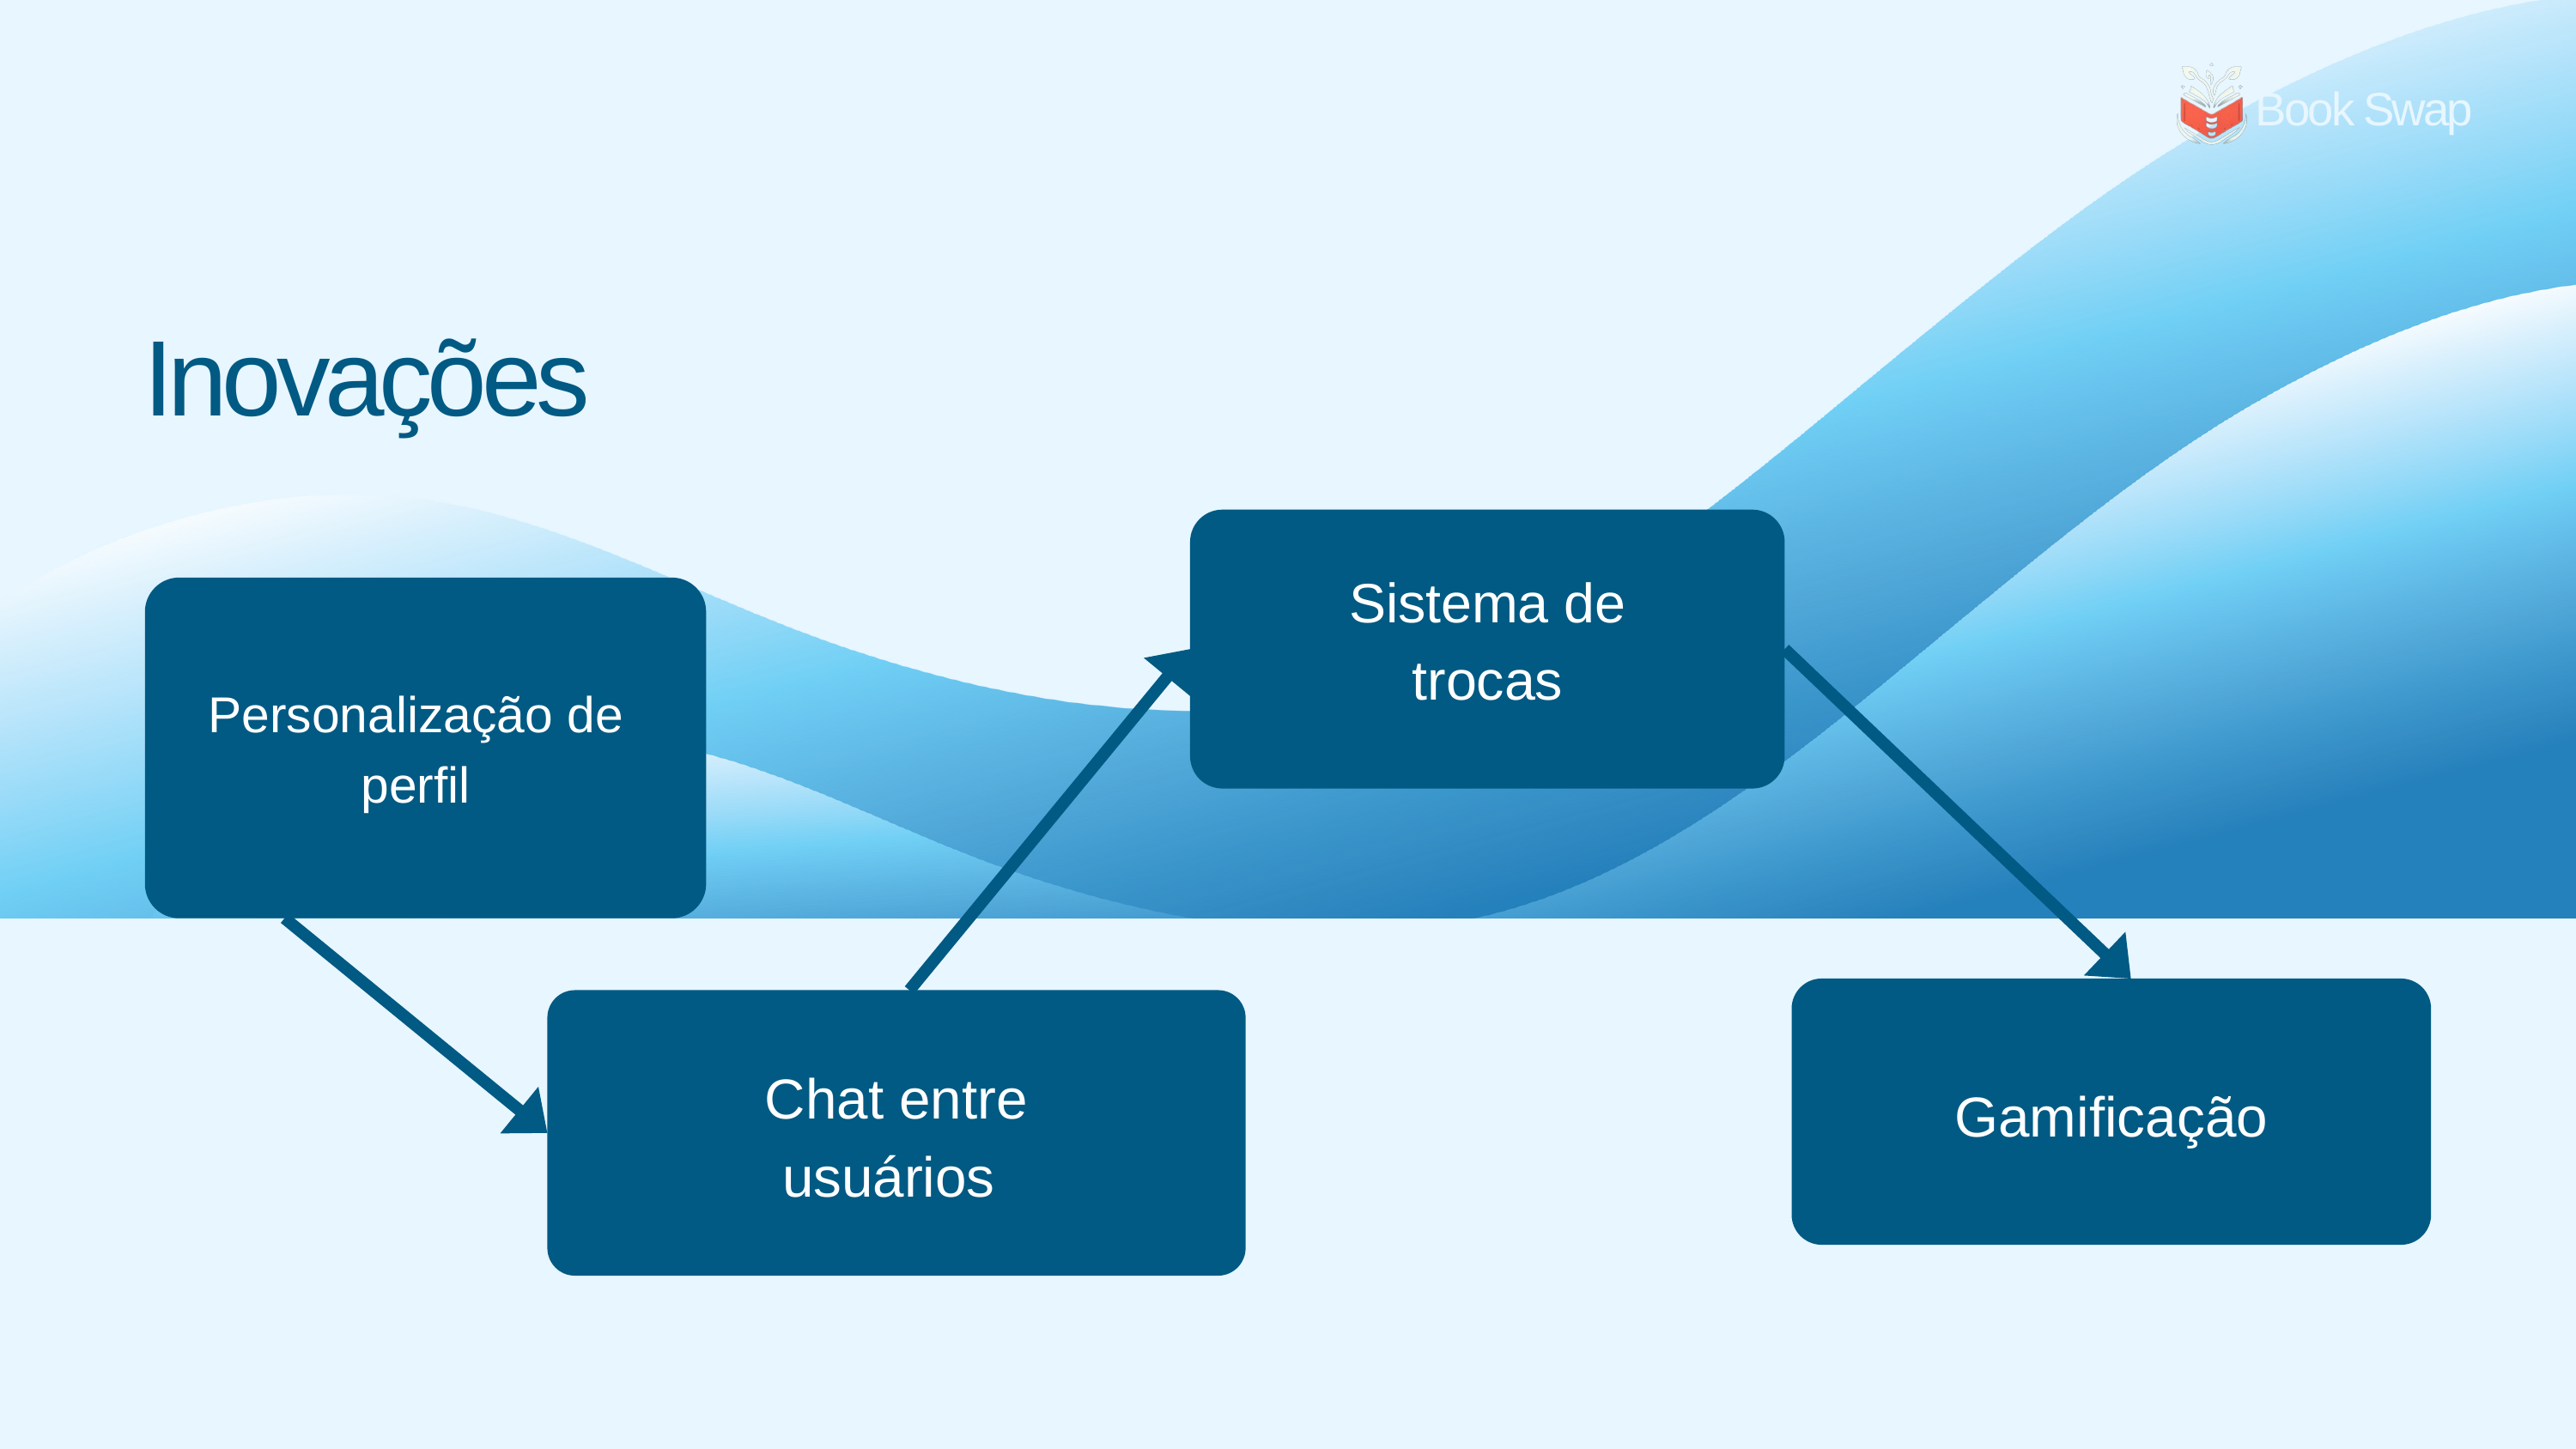

Book Swap
Inovações

Sistema de trocas

Personalização de perfil

Chat entre usuários
Gamificação